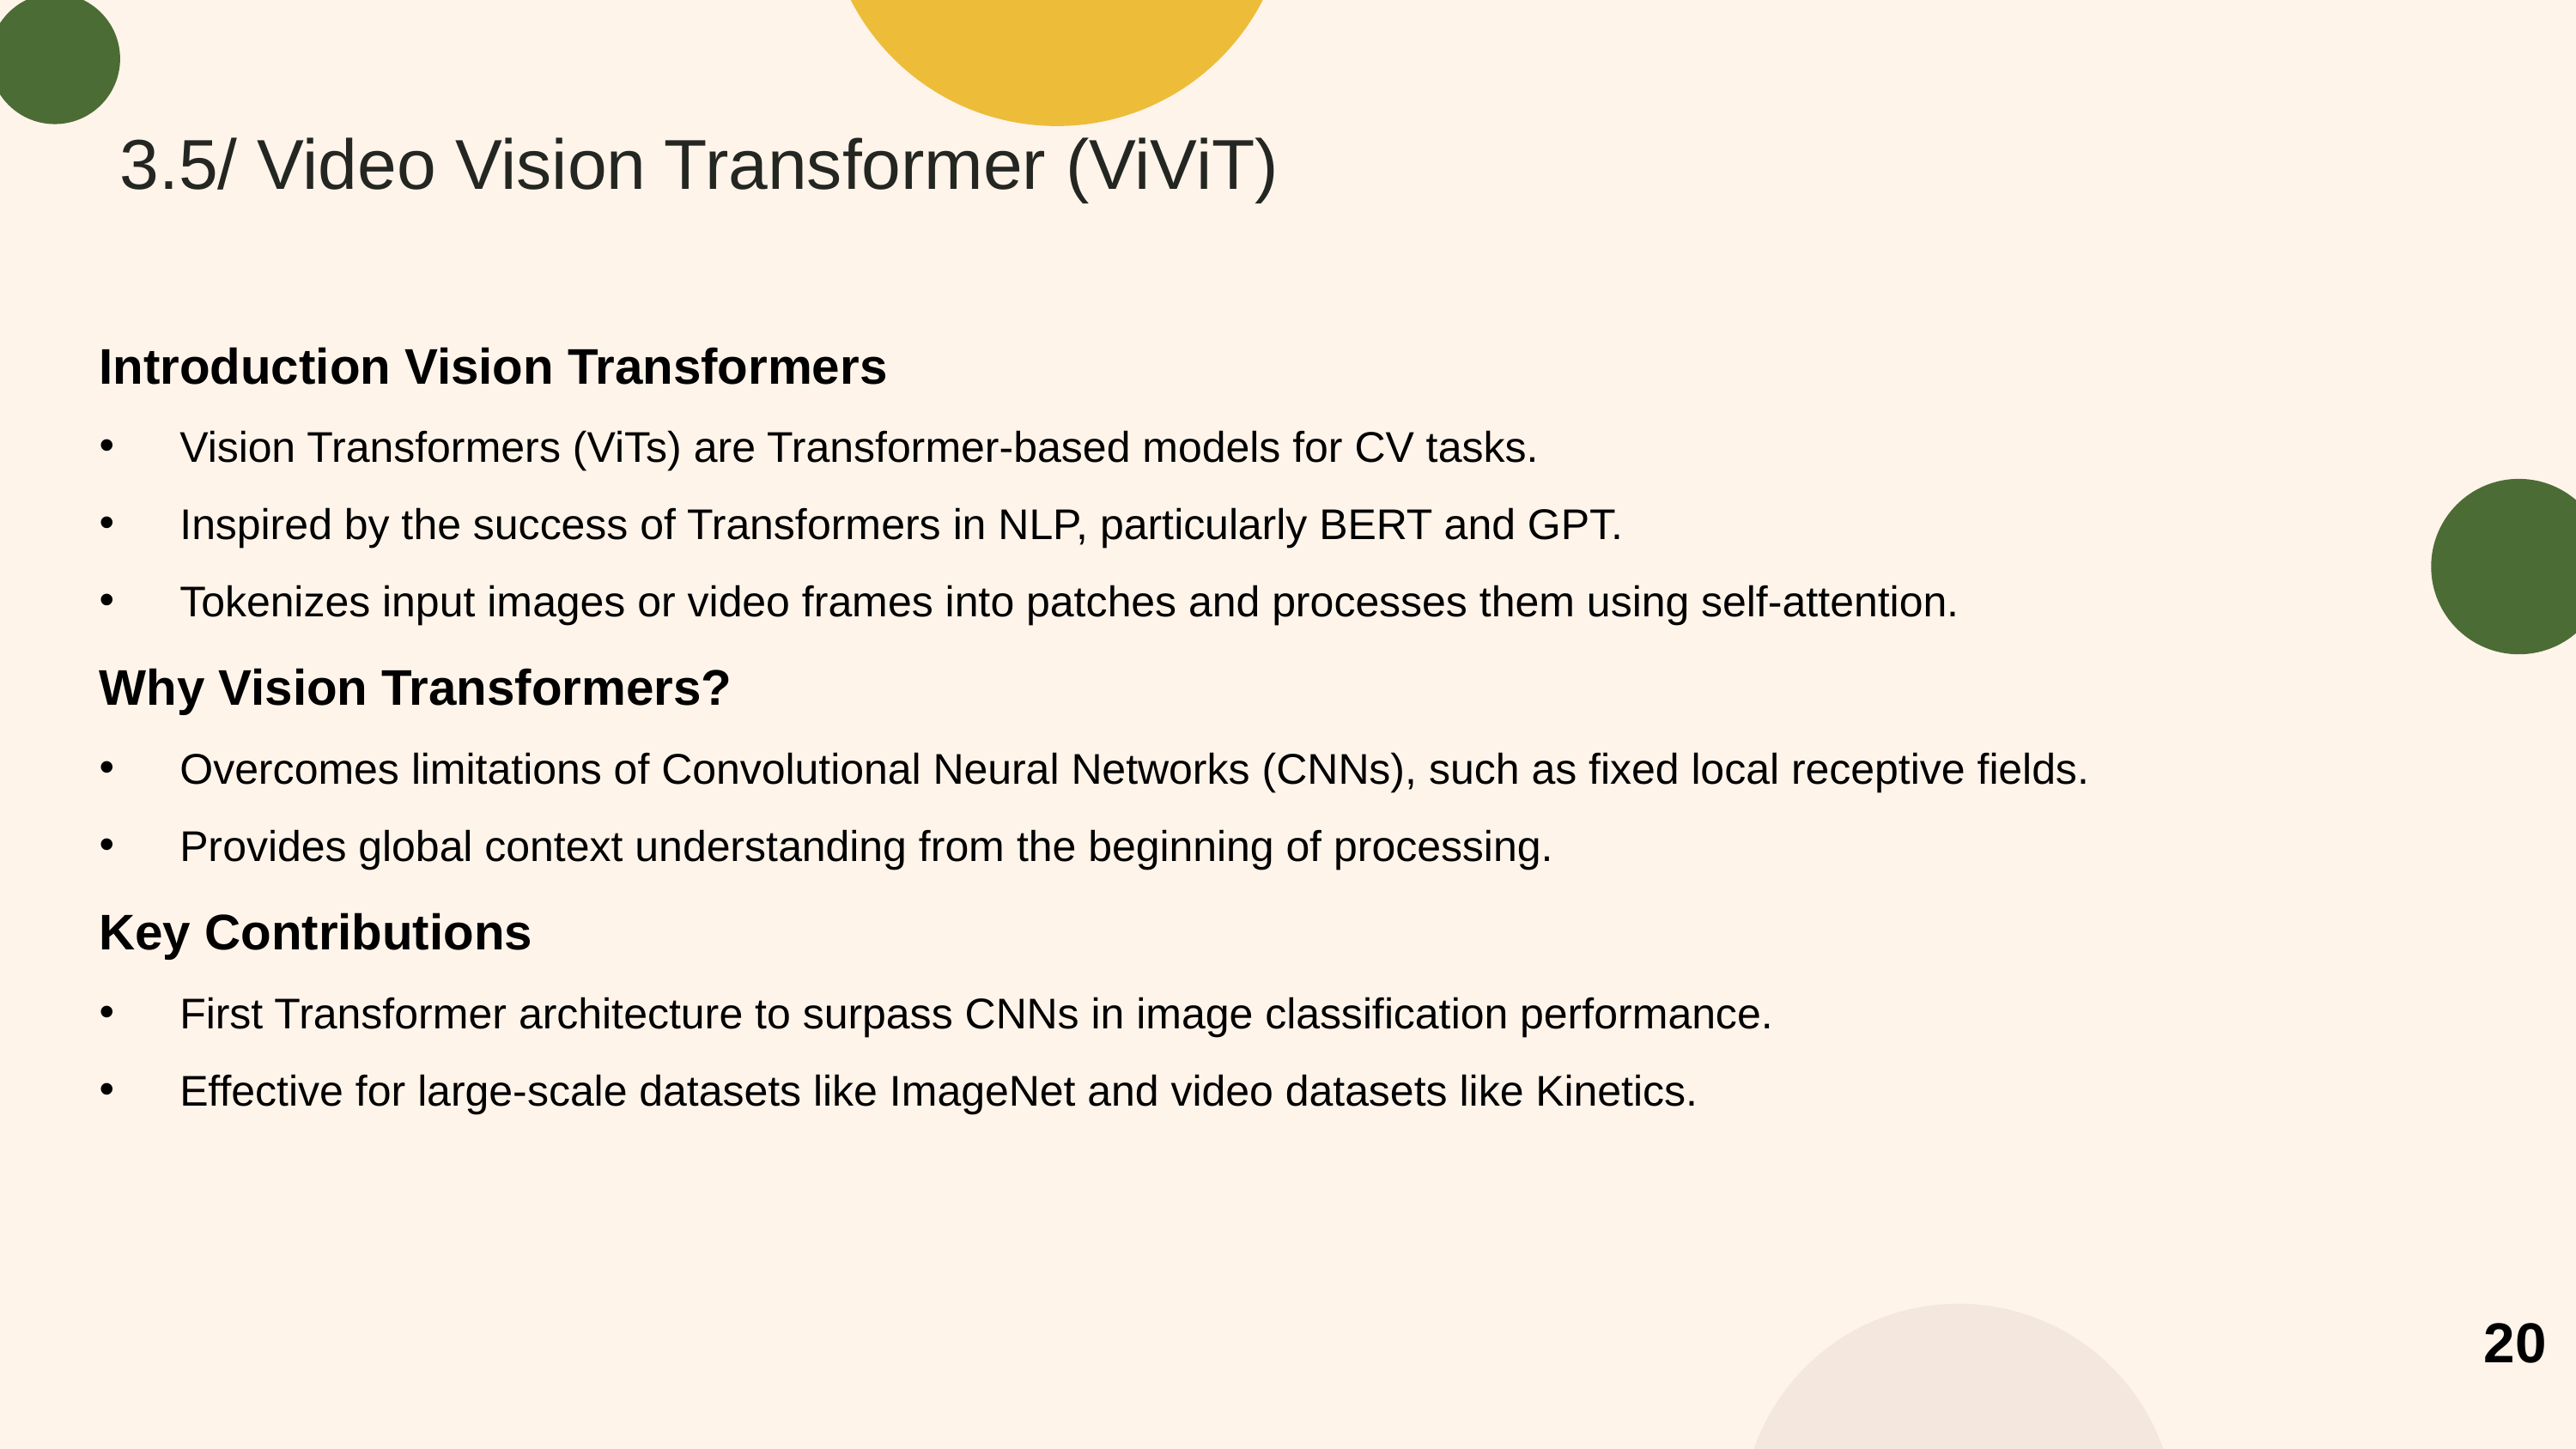

3.5/ Video Vision Transformer (ViViT)
Introduction Vision Transformers
Vision Transformers (ViTs) are Transformer-based models for CV tasks.
Inspired by the success of Transformers in NLP, particularly BERT and GPT.
Tokenizes input images or video frames into patches and processes them using self-attention.
Why Vision Transformers?
Overcomes limitations of Convolutional Neural Networks (CNNs), such as fixed local receptive fields.
Provides global context understanding from the beginning of processing.
Key Contributions
First Transformer architecture to surpass CNNs in image classification performance.
Effective for large-scale datasets like ImageNet and video datasets like Kinetics.

20